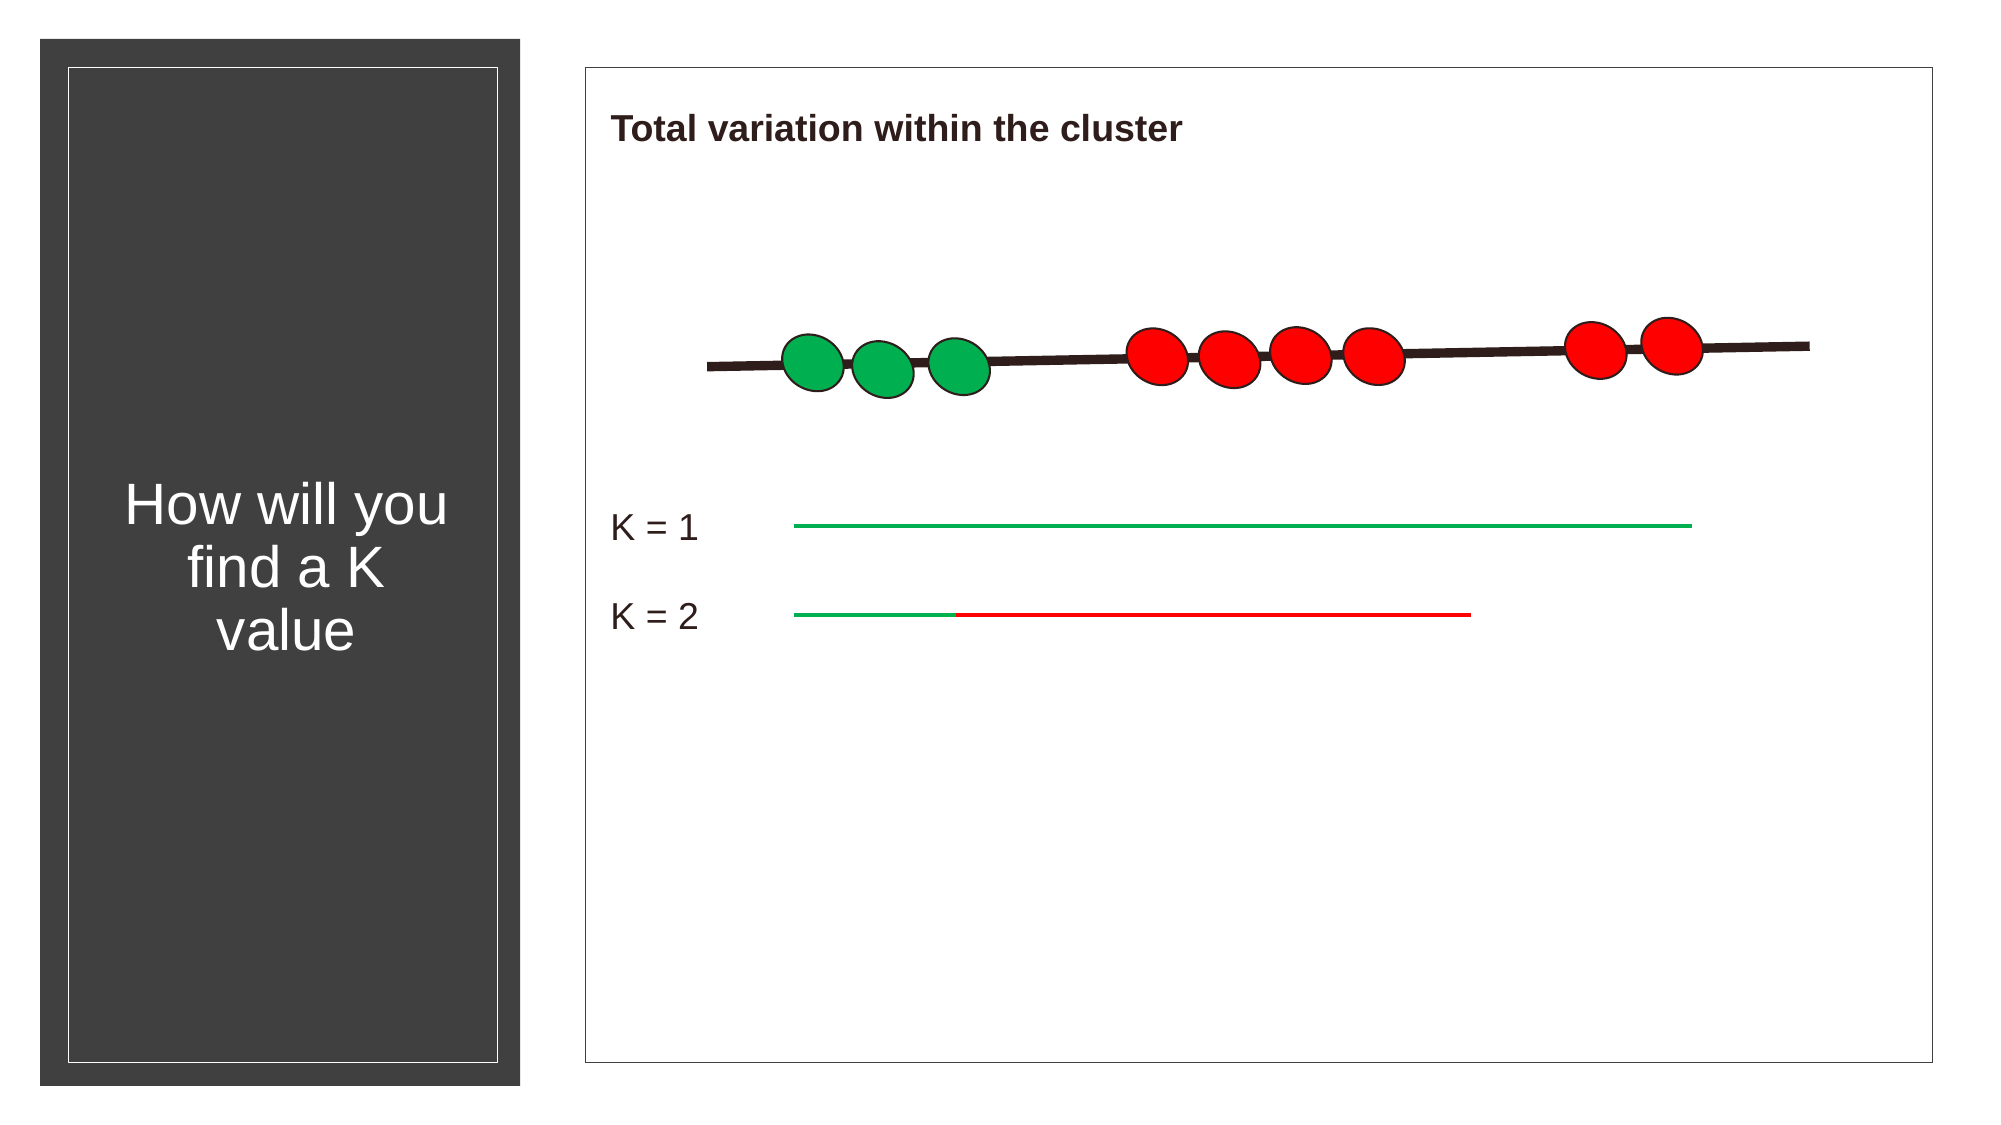

# How will you find a K value
Total variation within the cluster

K = 1
K = 2